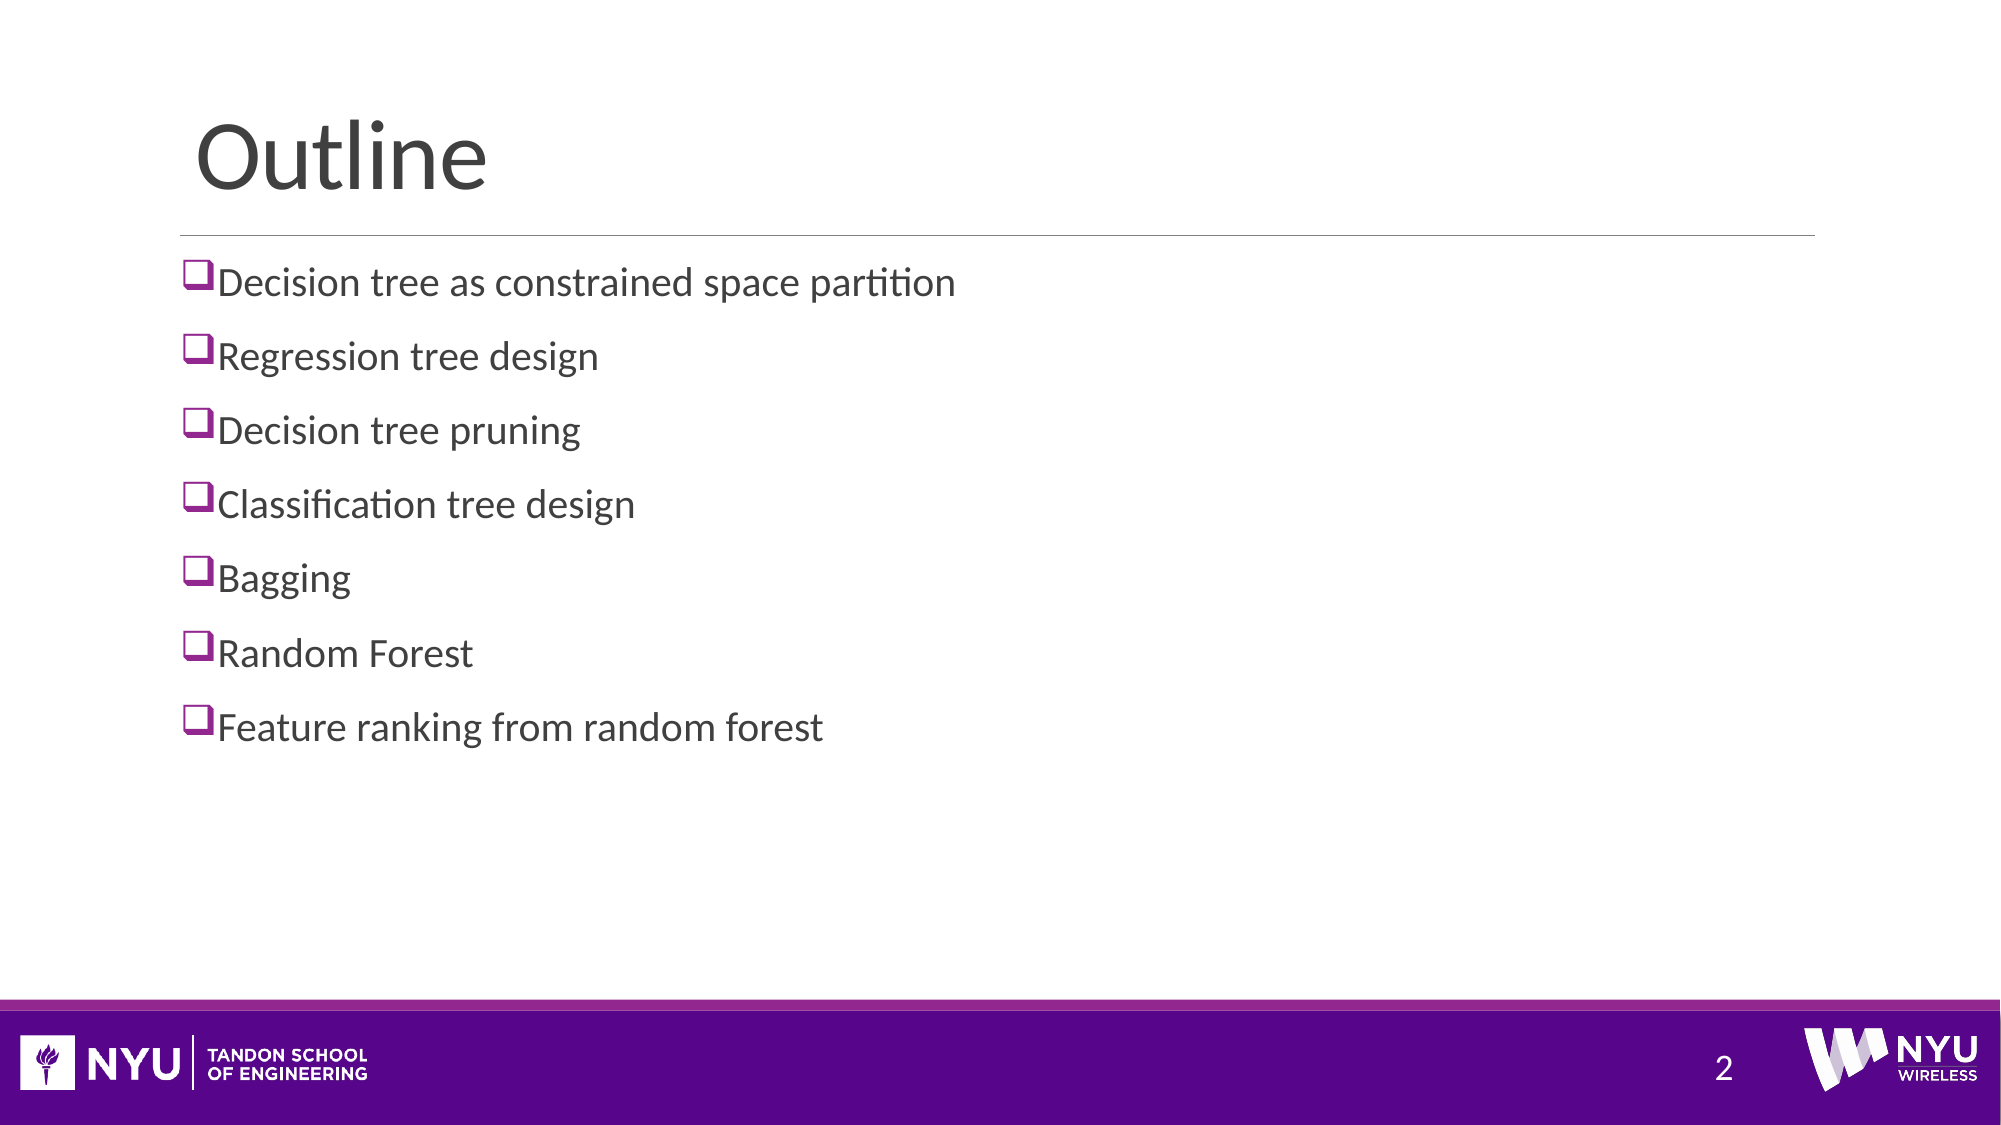

# Outline
Decision tree as constrained space partition
Regression tree design
Decision tree pruning
Classification tree design
Bagging
Random Forest
Feature ranking from random forest

2